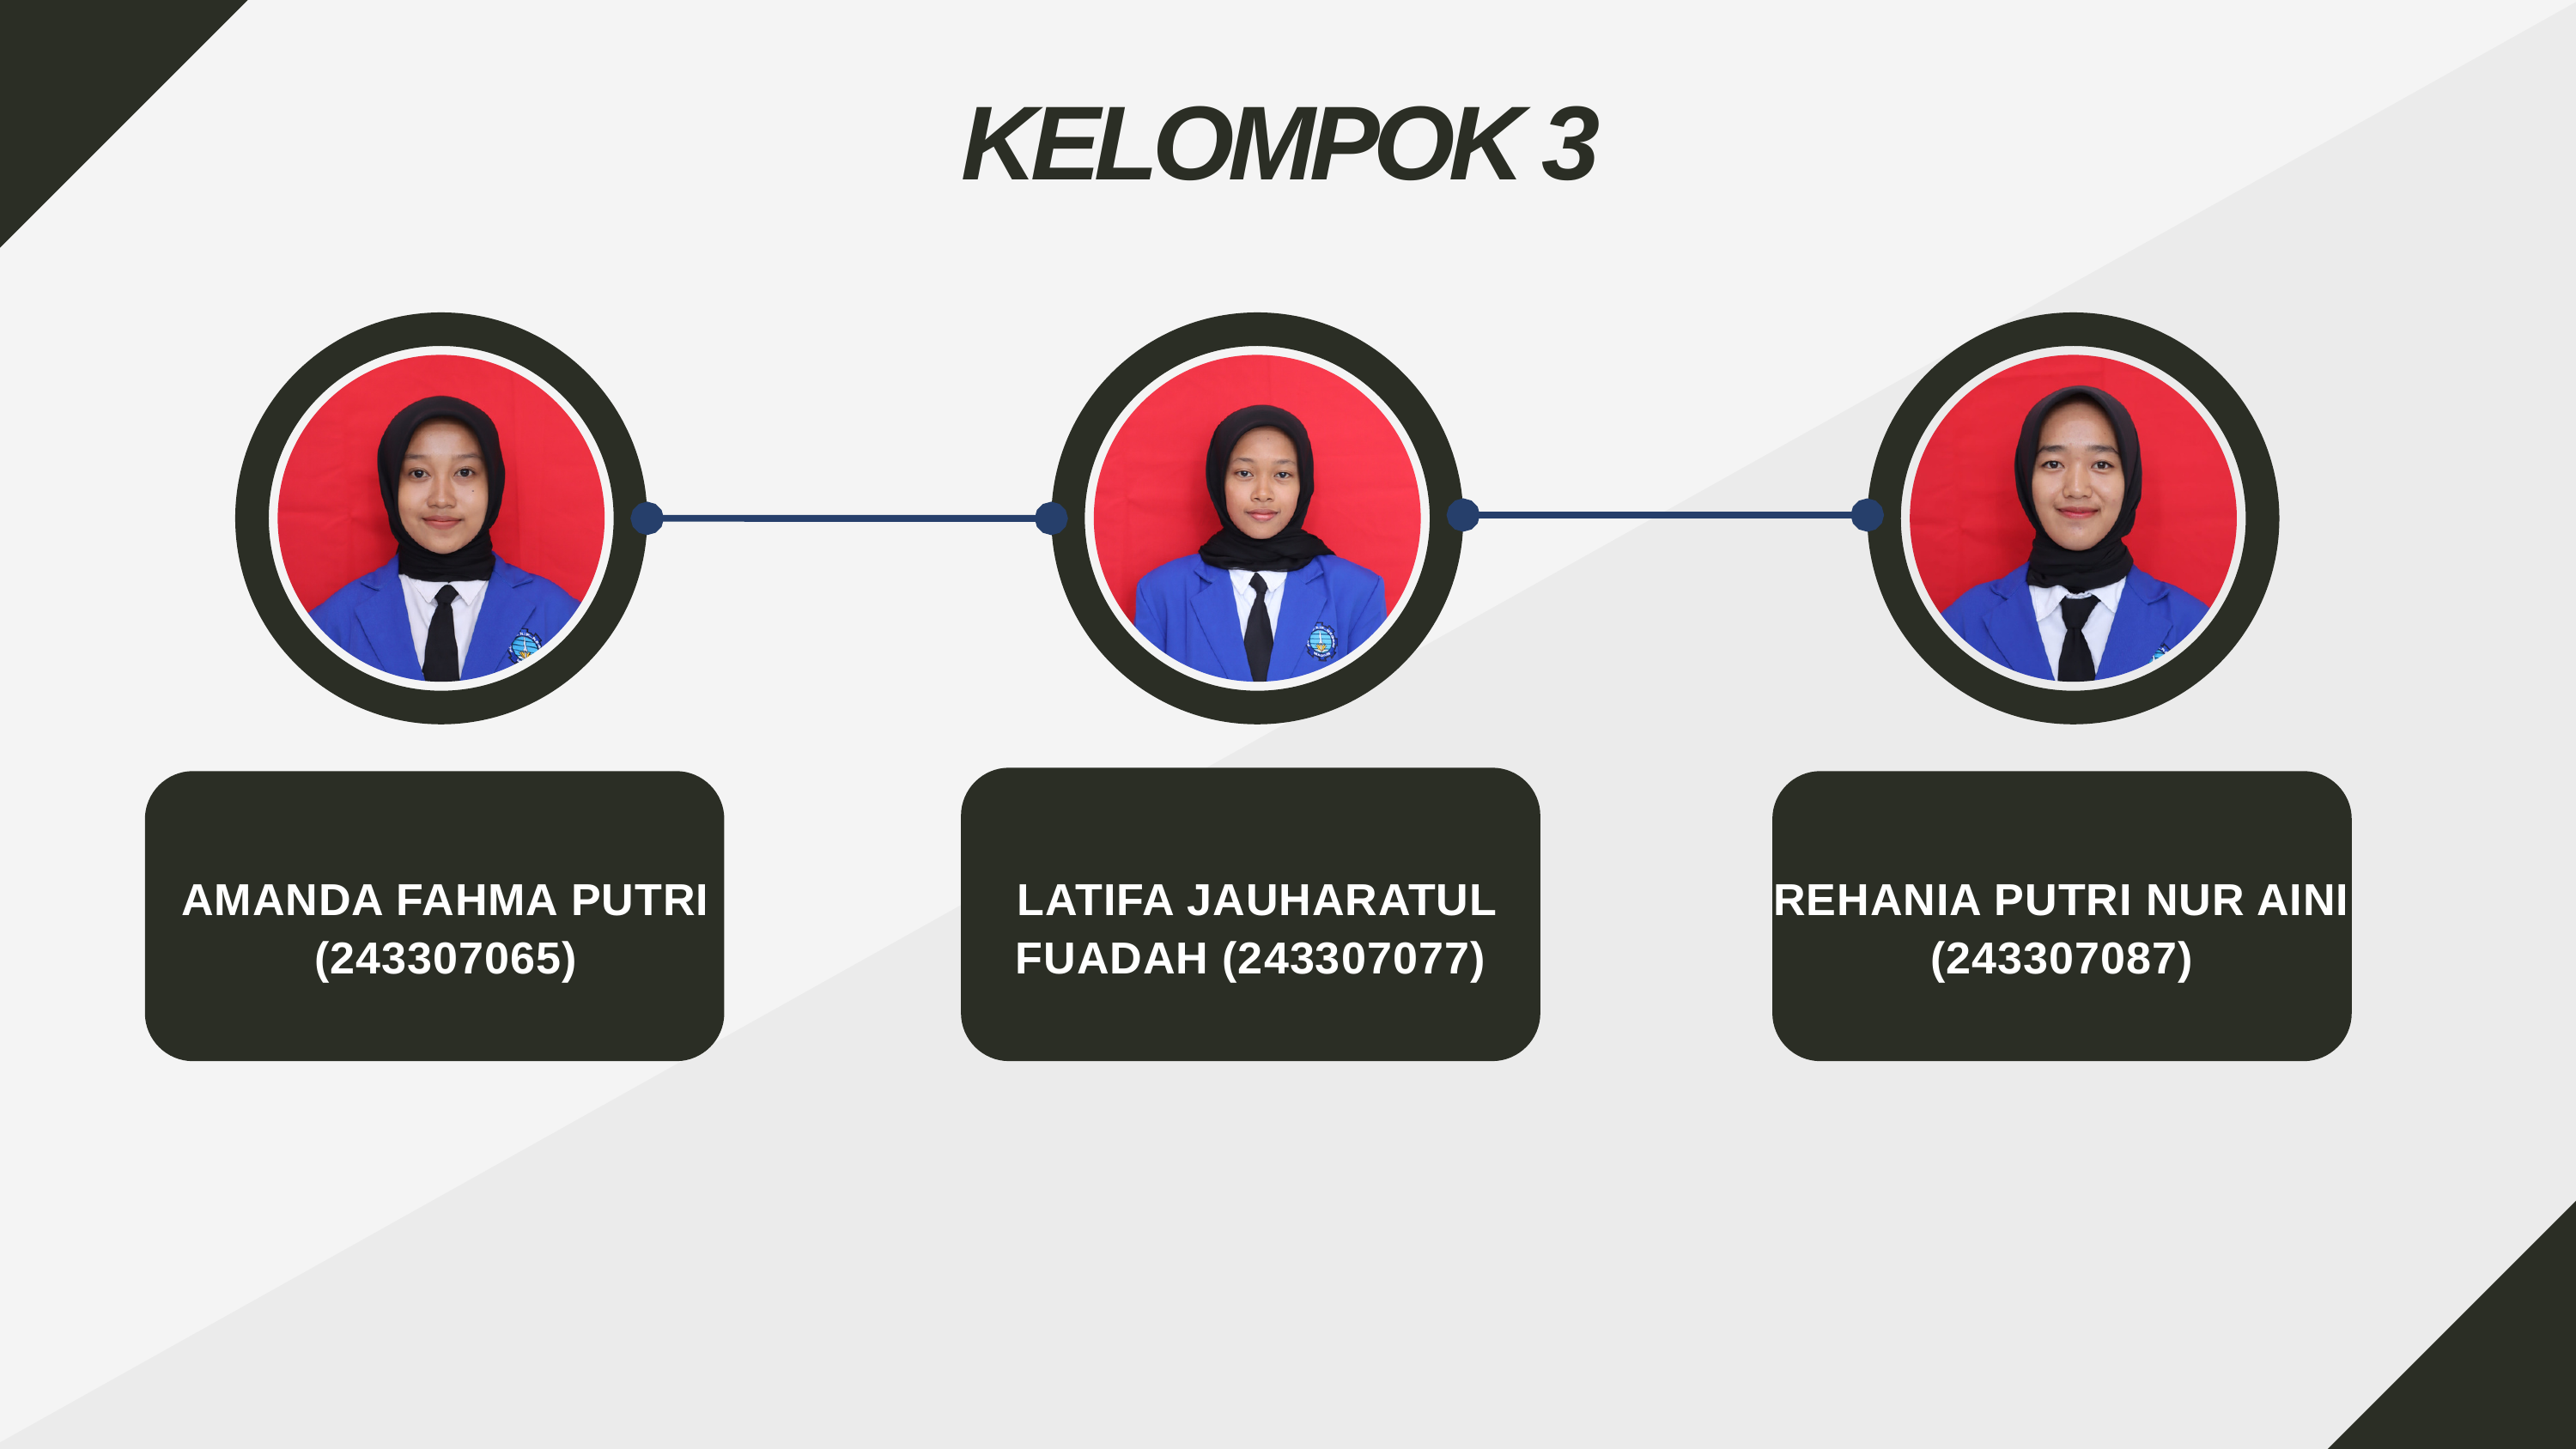

KELOMPOK 3

AMANDA FAHMA PUTRI (243307065)
LATIFA JAUHARATUL FUADAH (243307077)
REHANIA PUTRI NUR AINI (243307087)